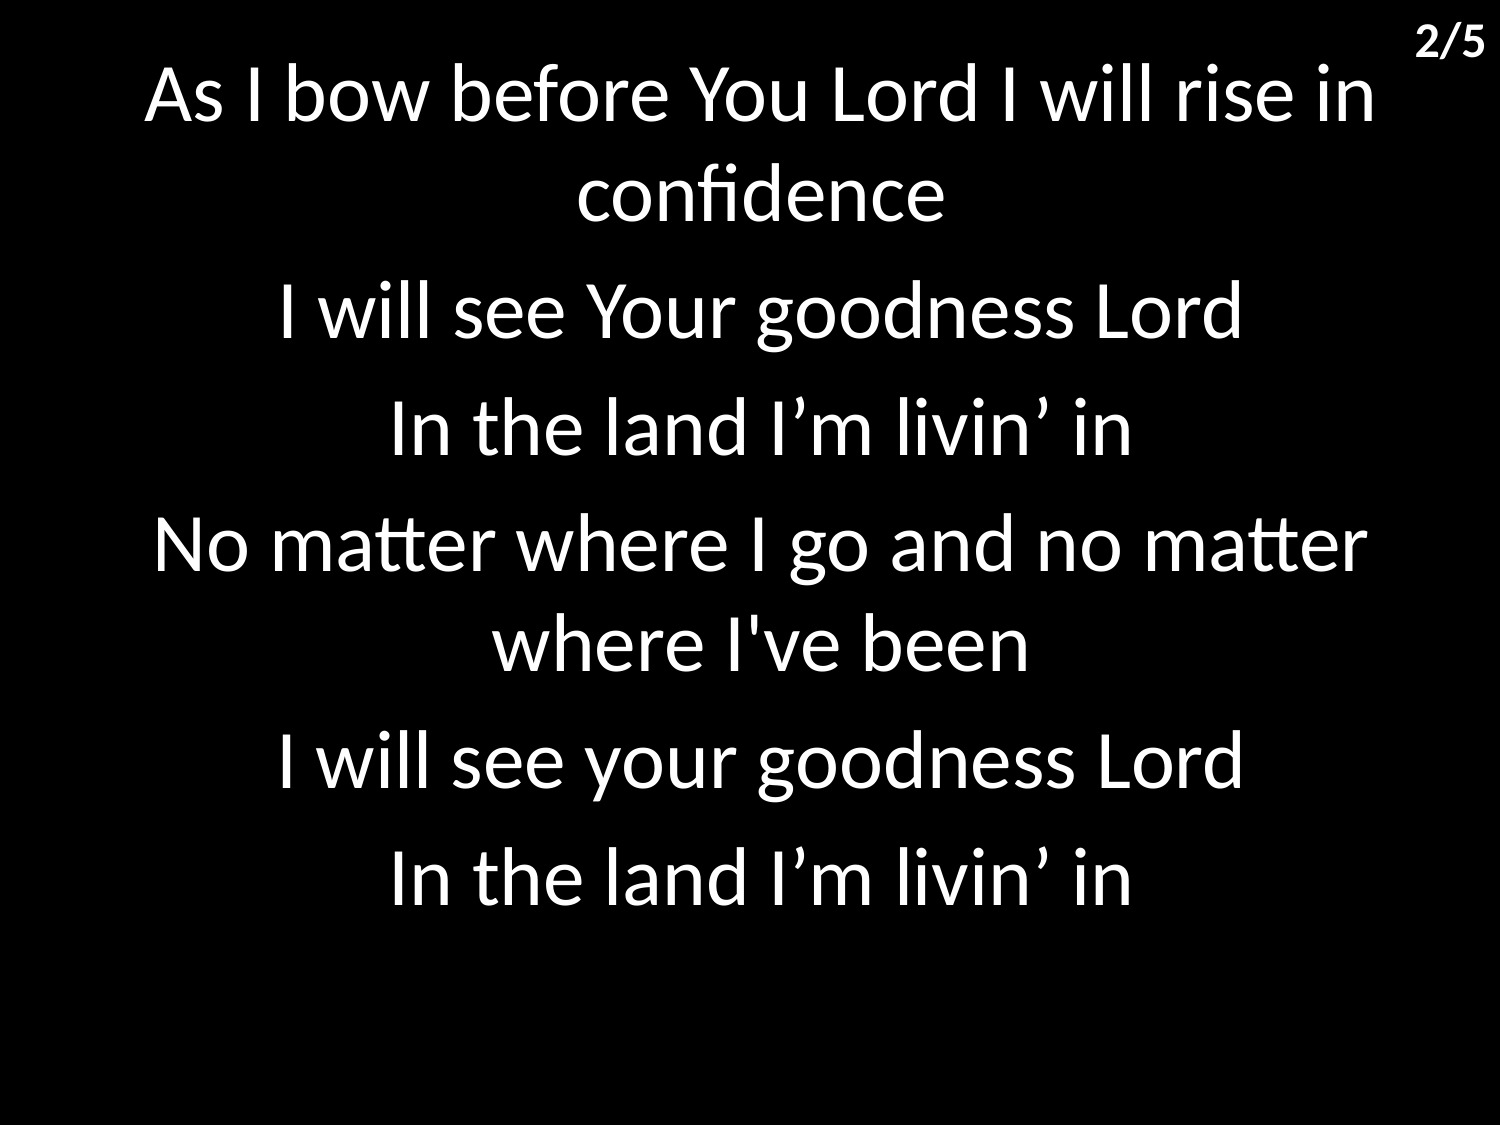

2/5
As I bow before You Lord I will rise in confidence
I will see Your goodness Lord
In the land I’m livin’ in
No matter where I go and no matter where I've been
I will see your goodness Lord
In the land I’m livin’ in